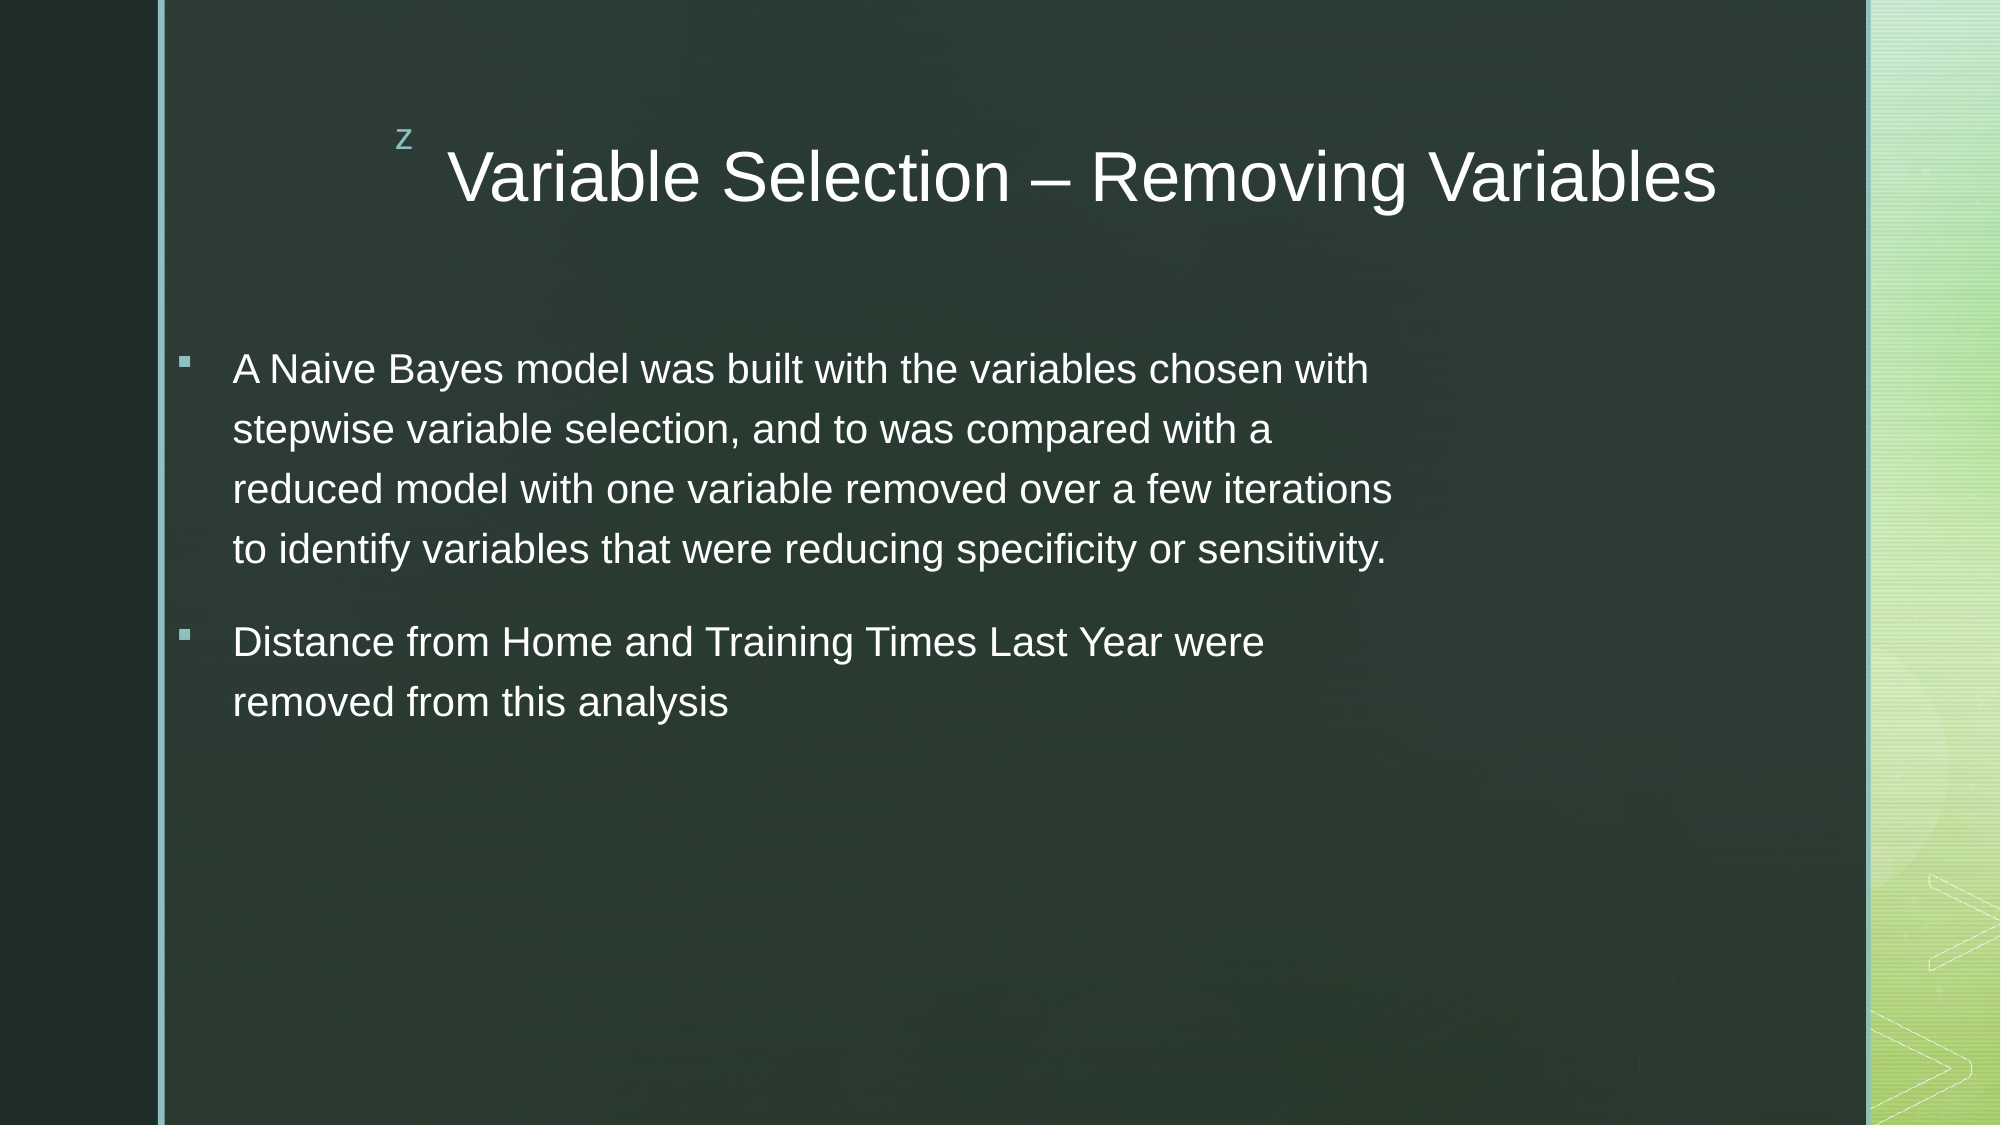

# Variable Selection – Removing Variables
A Naive Bayes model was built with the variables chosen with stepwise variable selection, and to was compared with a reduced model with one variable removed over a few iterations to identify variables that were reducing specificity or sensitivity.
Distance from Home and Training Times Last Year were removed from this analysis